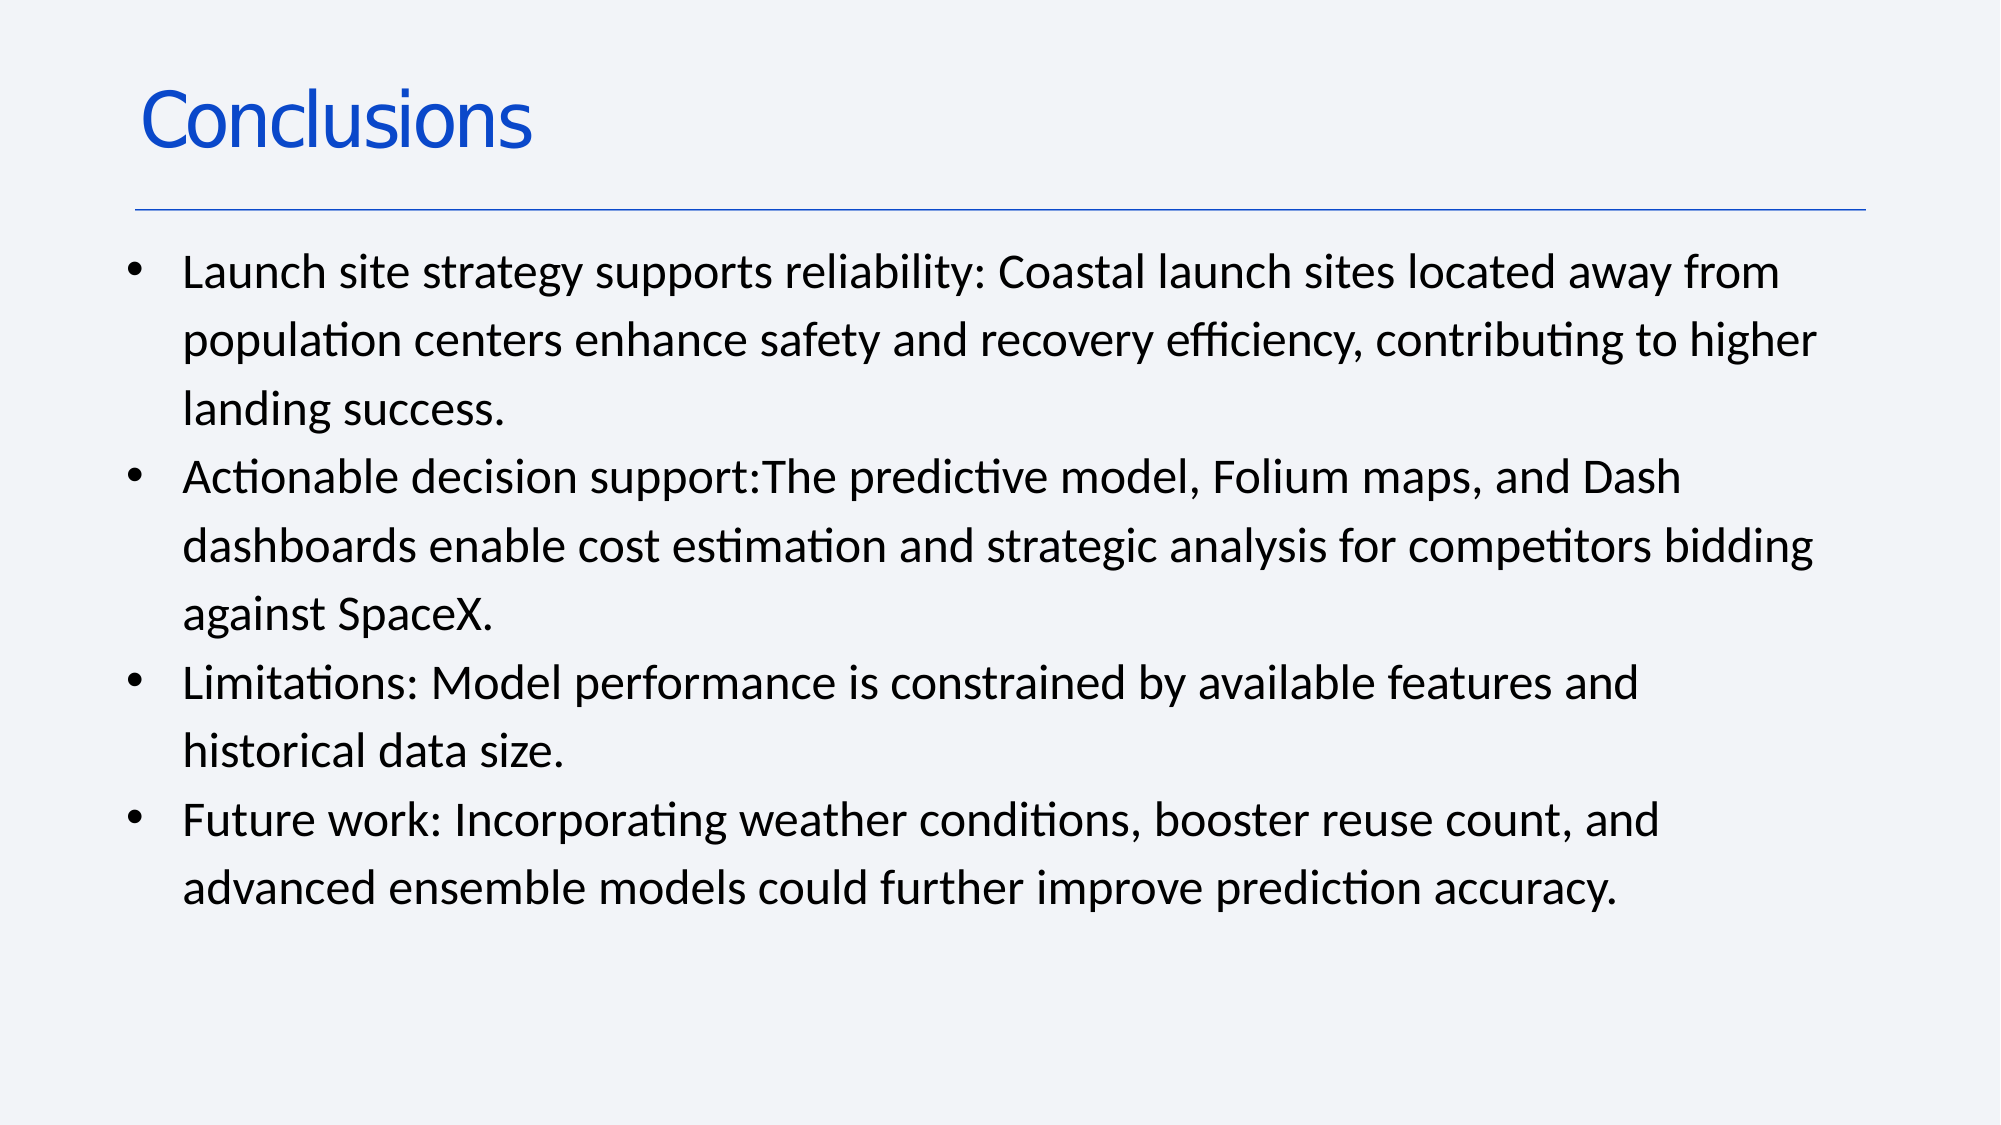

# Conclusions
Launch site strategy supports reliability: Coastal launch sites located away from population centers enhance safety and recovery efficiency, contributing to higher landing success.
Actionable decision support:The predictive model, Folium maps, and Dash dashboards enable cost estimation and strategic analysis for competitors bidding against SpaceX.
Limitations: Model performance is constrained by available features and historical data size.
Future work: Incorporating weather conditions, booster reuse count, and advanced ensemble models could further improve prediction accuracy.
48